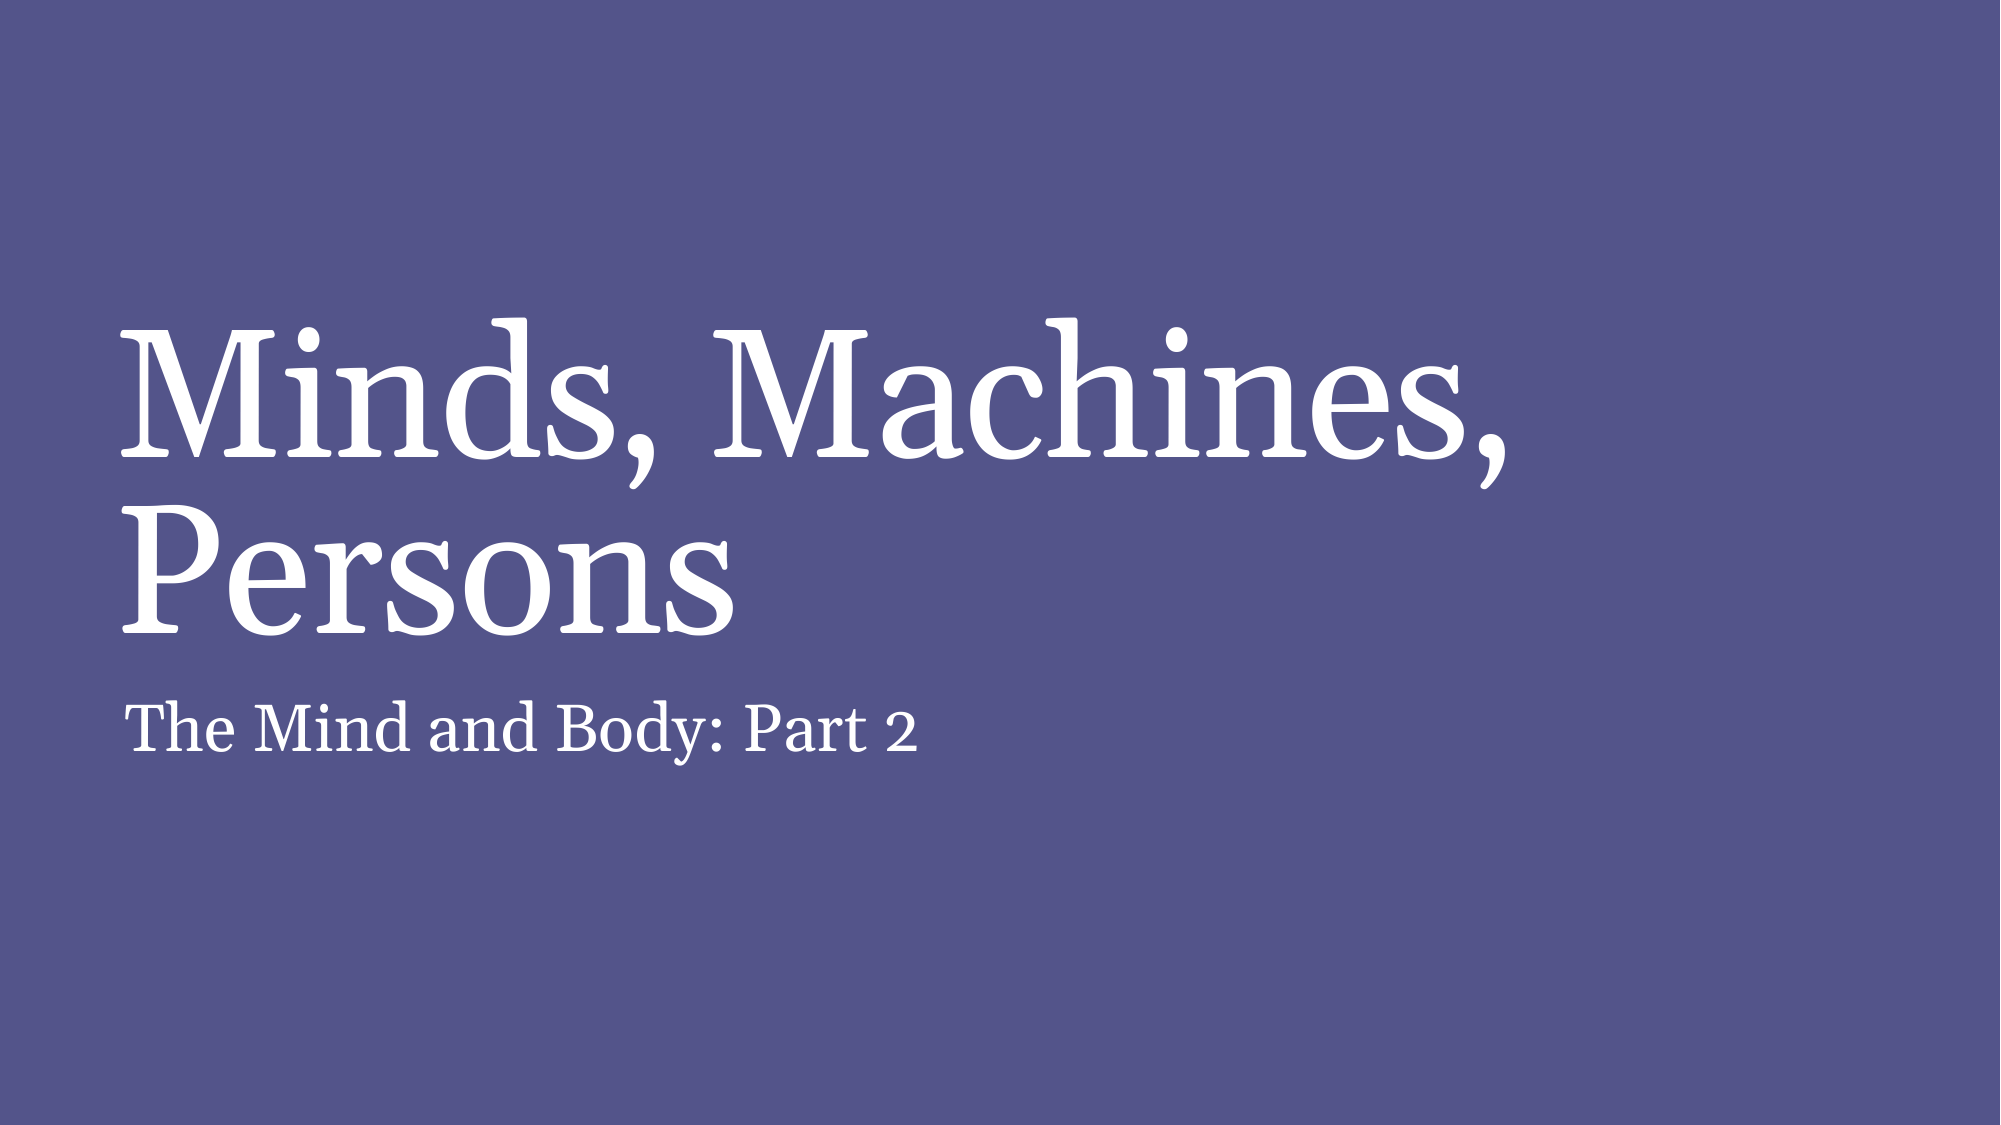

# Minds, Machines, Persons
The Mind and Body: Part 2